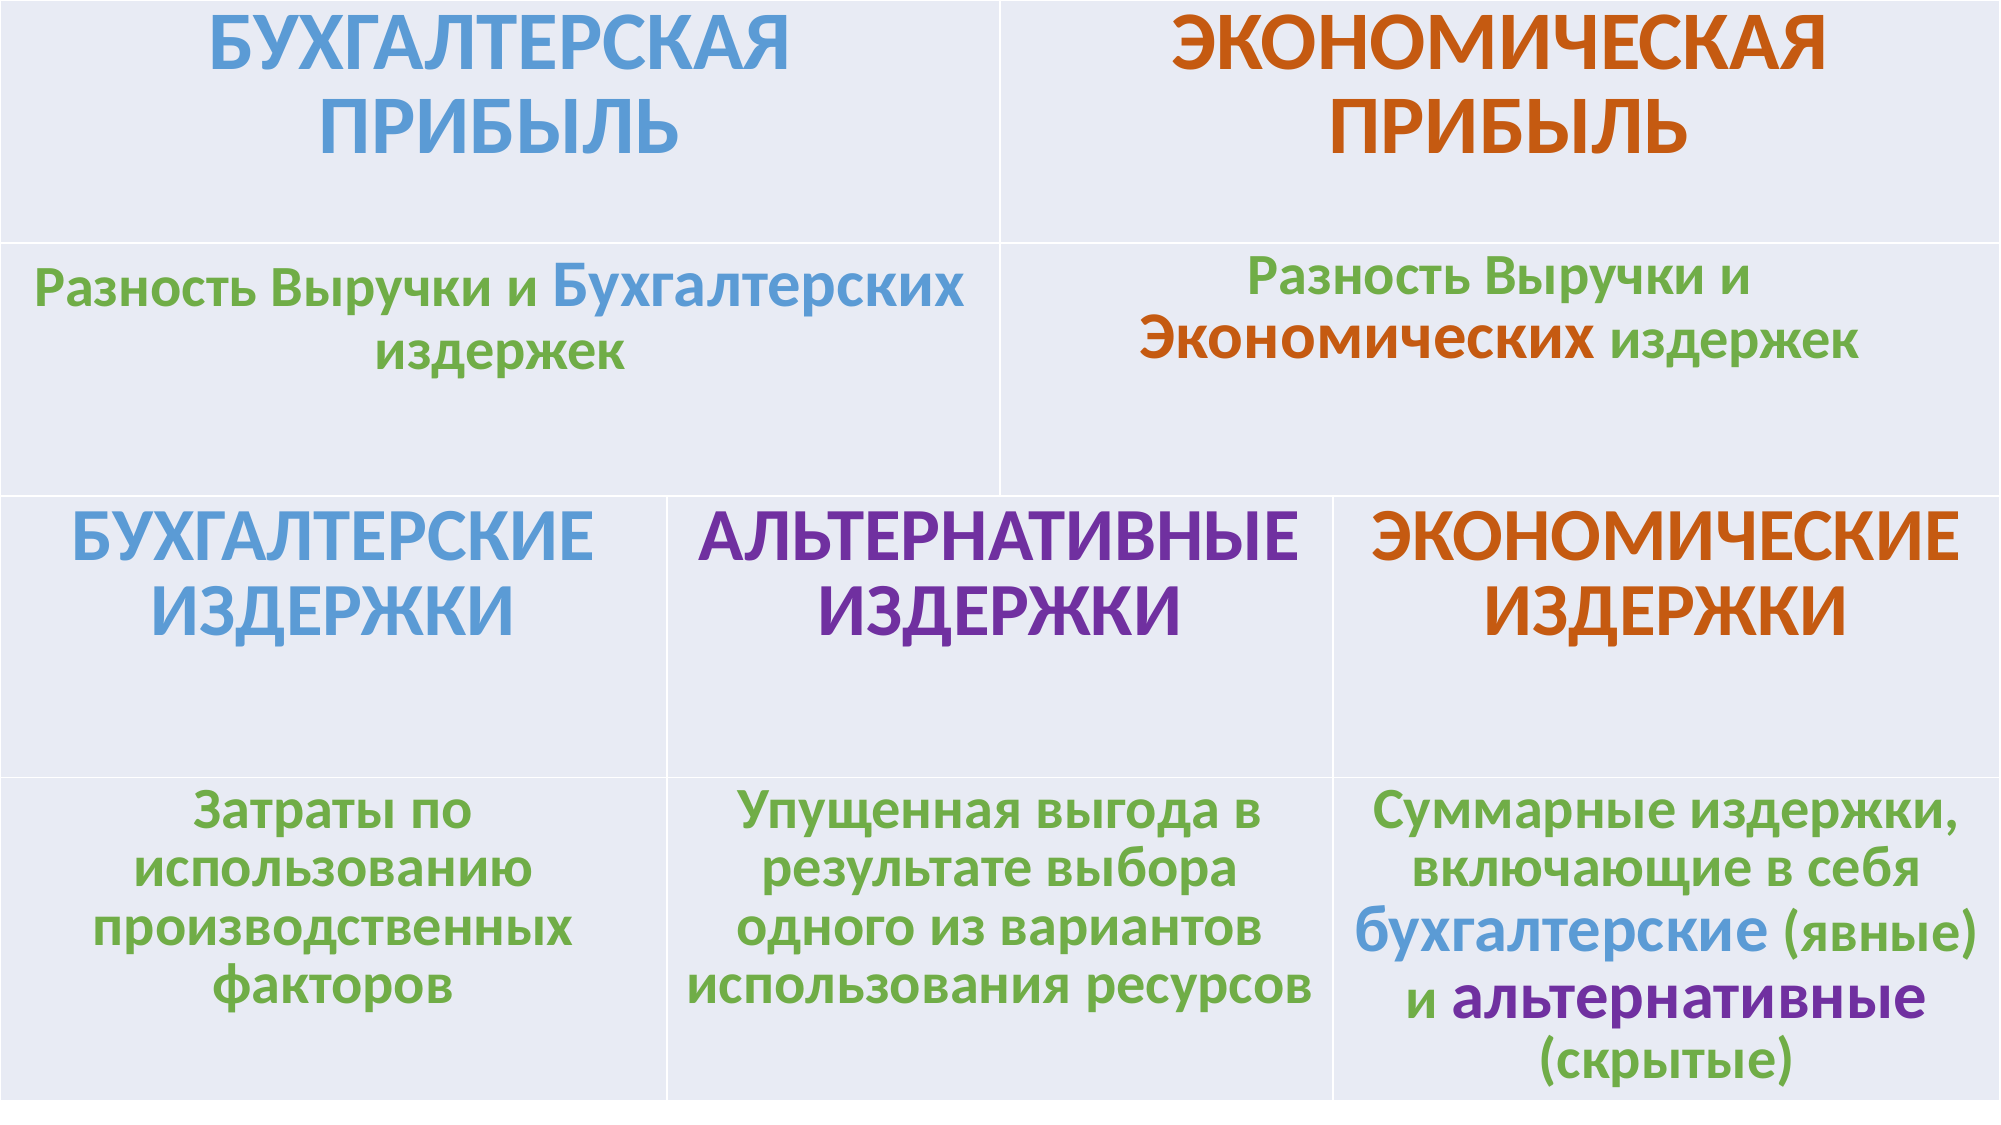

| БУХГАЛТЕРСКАЯ ПРИБЫЛЬ |  | ЭКОНОМИЧЕСКАЯ ПРИБЫЛЬ |  |
| --- | --- | --- | --- |
| Разность Выручки и Бухгалтерских издержек |  | Разность Выручки и Экономических издержек |  |
| БУХГАЛТЕРСКИЕ ИЗДЕРЖКИ | АЛЬТЕРНАТИВНЫЕ ИЗДЕРЖКИ |  | ЭКОНОМИЧЕСКИЕ ИЗДЕРЖКИ |
| Затраты по использованию производственных факторов | Упущенная выгода в результате выбора одного из вариантов использования ресурсов |  | Суммарные издержки, включающие в себя бухгалтерские (явные) и альтернативные (скрытые) |